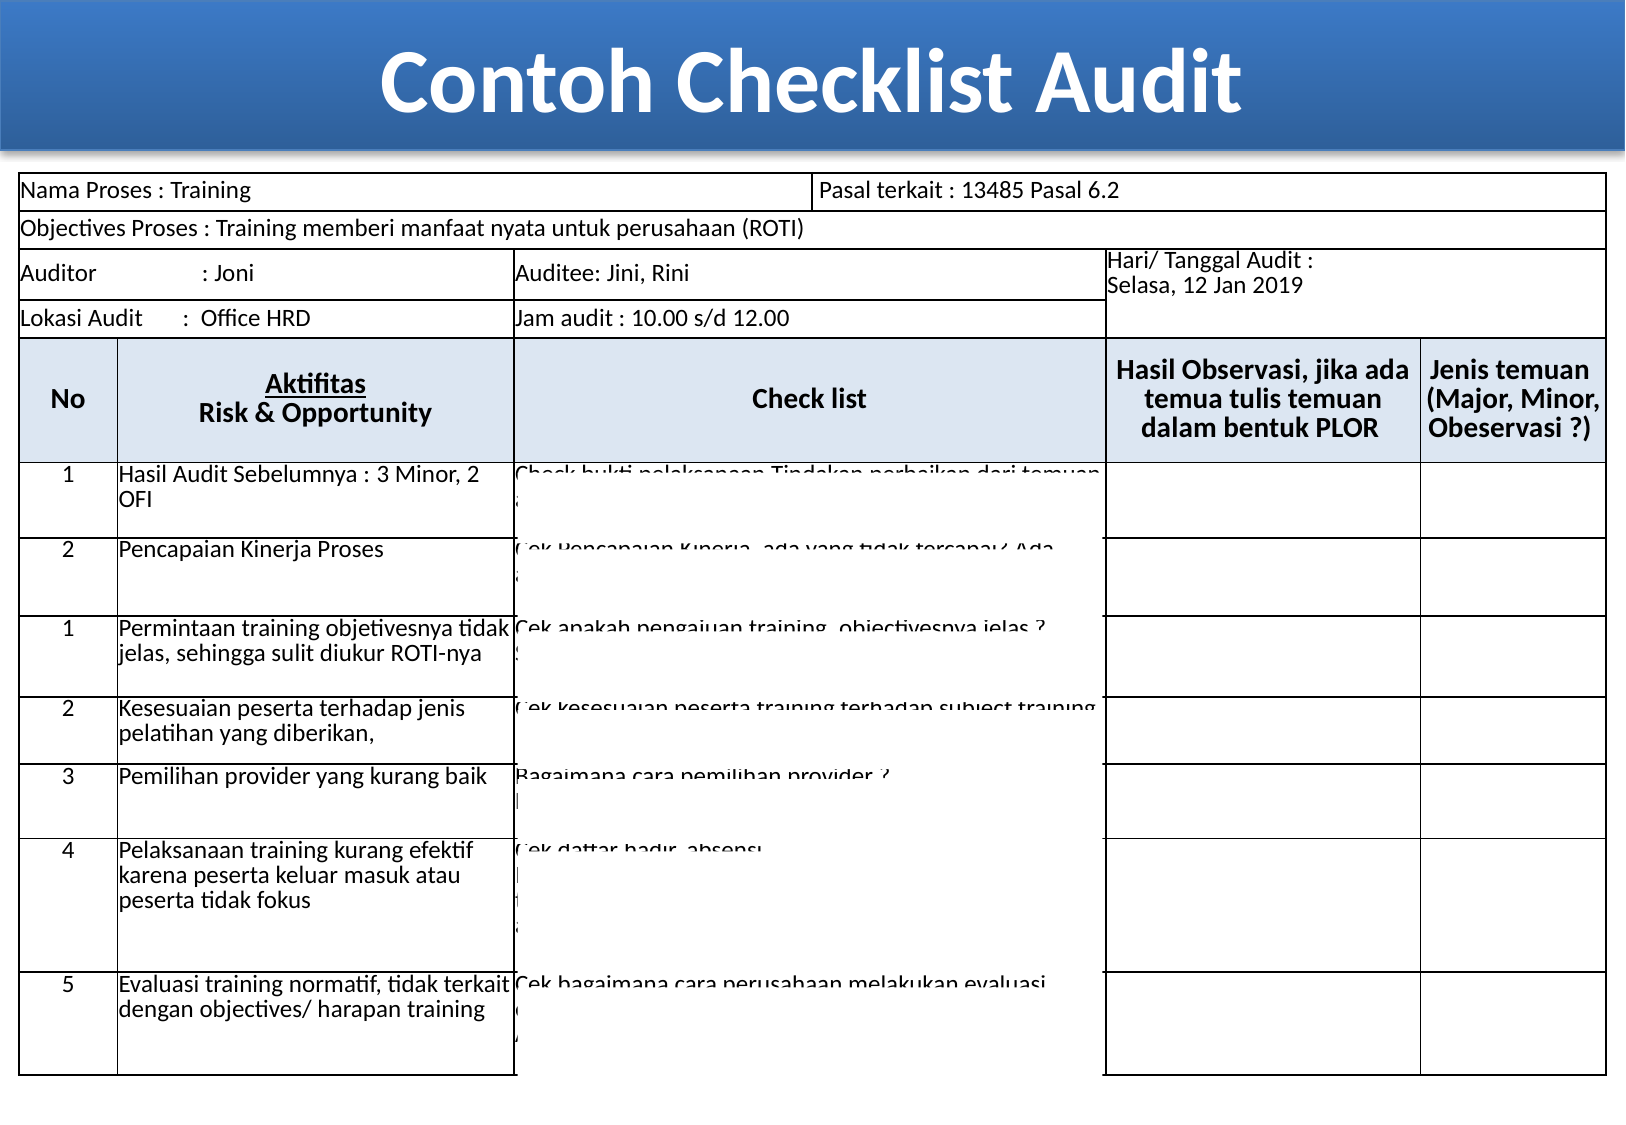

# Contoh Checklist Audit
| Nama Proses : Training |  |  |  | Pasal terkait : 13485 Pasal 6.2 |  |  |
| --- | --- | --- | --- | --- | --- | --- |
| Objectives Proses : Training memberi manfaat nyata untuk perusahaan (ROTI) |  |  |  |  |  |  |
| Auditor | Joni | : Joni | Auditee: Jini, Rini |  | Hari/ Tanggal Audit : Selasa, 12 Jan 2019 |  |
| Lokasi Audit : Office HRD |  |  | Jam audit : 10.00 s/d 12.00 |  |  |  |
| No | Aktifitas Risk & Opportunity |  | Check list |  | Hasil Observasi, jika ada temua tulis temuan dalam bentuk PLOR | Jenis temuan (Major, Minor, Obeservasi ?) |
| 1 | Hasil Audit Sebelumnya : 3 Minor, 2 OFI |  | Check bukti pelaksanaan Tindakan perbaikan dari temuan audit |  |  |  |
| 2 | Pencapaian Kinerja Proses |  | Cek Pencapaian Kinerja, ada yang tidak tercapai? Ada analisanya? Cek bukti perbaikan yg direncanakan |  |  |  |
| 1 | Permintaan training objetivesnya tidak jelas, sehingga sulit diukur ROTI-nya |  | Cek apakah pengajuan training, objectivesnya jelas ? Sehingga bisa diukur ROTI-nya |  |  |  |
| 2 | Kesesuaian peserta terhadap jenis pelatihan yang diberikan, |  | Cek kesesuaian peserta training terhadap subject training |  |  |  |
| 3 | Pemilihan provider yang kurang baik |  | Bagaimana cara pemilihan provider ? Bagaimana cara penilaian provider ? |  |  |  |
| 4 | Pelaksanaan training kurang efektif karena peserta keluar masuk atau peserta tidak fokus |  | Cek daftar hadir, absensi, Interview secara acak terhadap peserta training dan trainer apakah selama training banyak yang keluar masuk atau banyak gangguan selama training ? |  |  |  |
| 5 | Evaluasi training normatif, tidak terkait dengan objectives/ harapan training |  | Cek bagaimana cara perusahaan melakukan evaluasi efektifitas training ? Apakah objectivesnya tercapai ? Apakah ada manfaat secara nyata terhadap perusahaan ? |  |  |  |

52